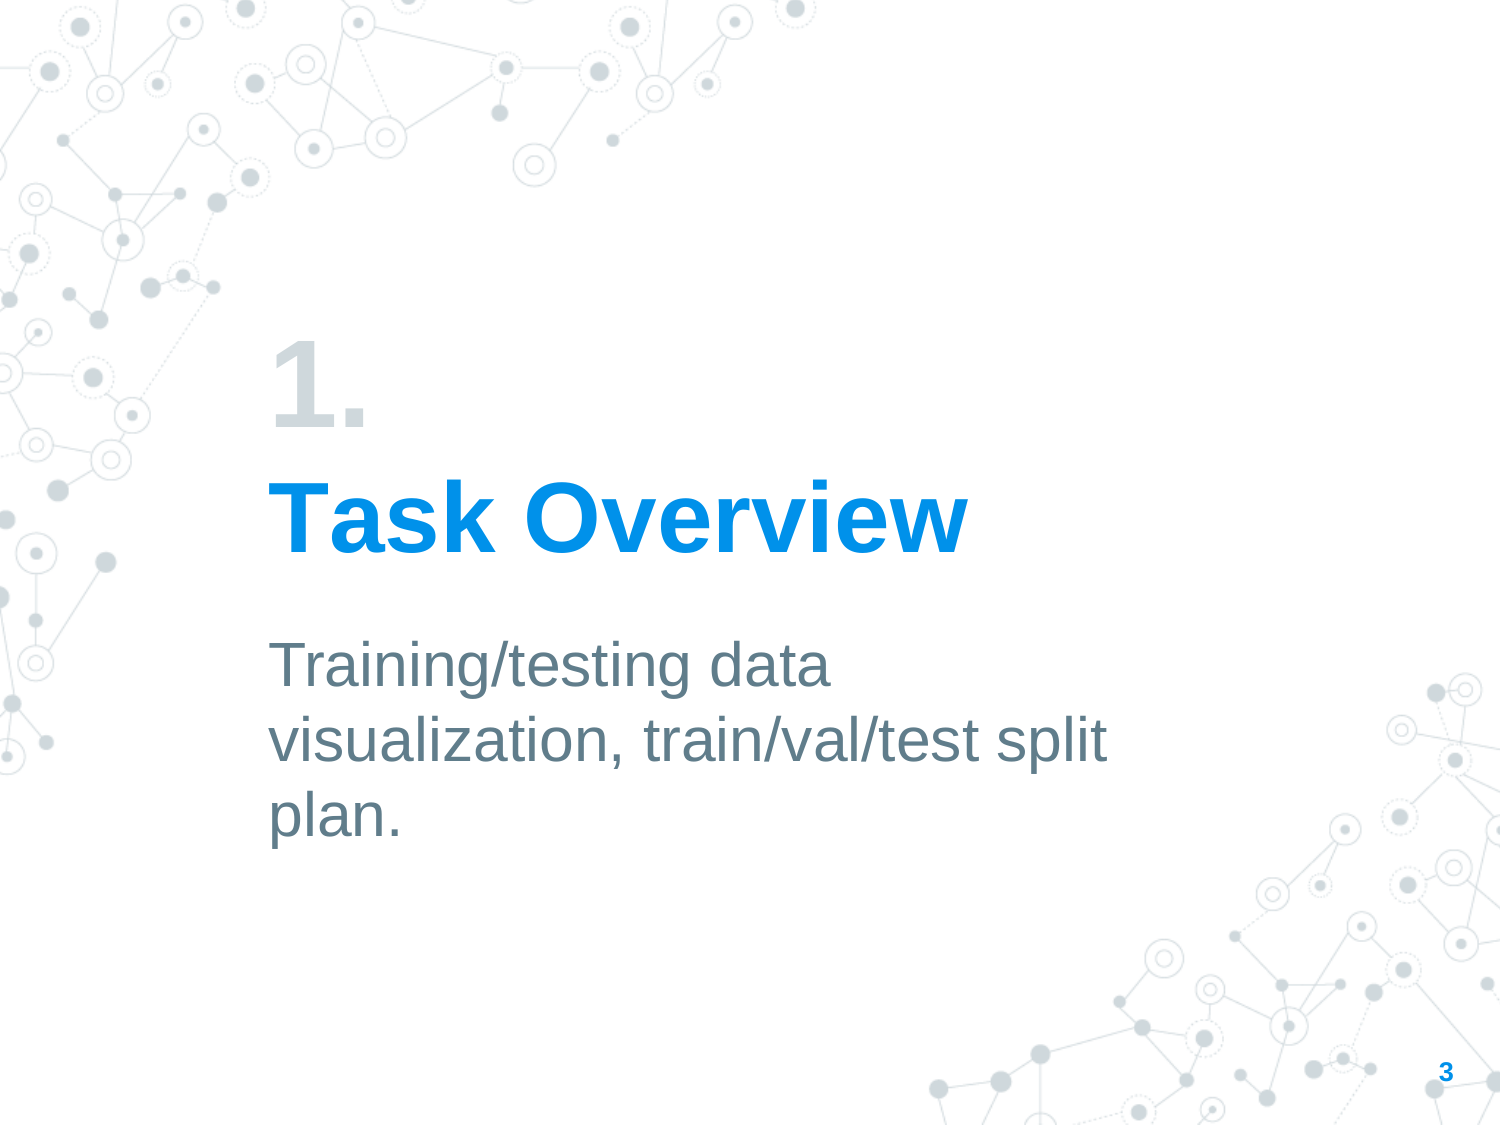

# 1.
Task Overview
Training/testing data visualization, train/val/test split plan.
3